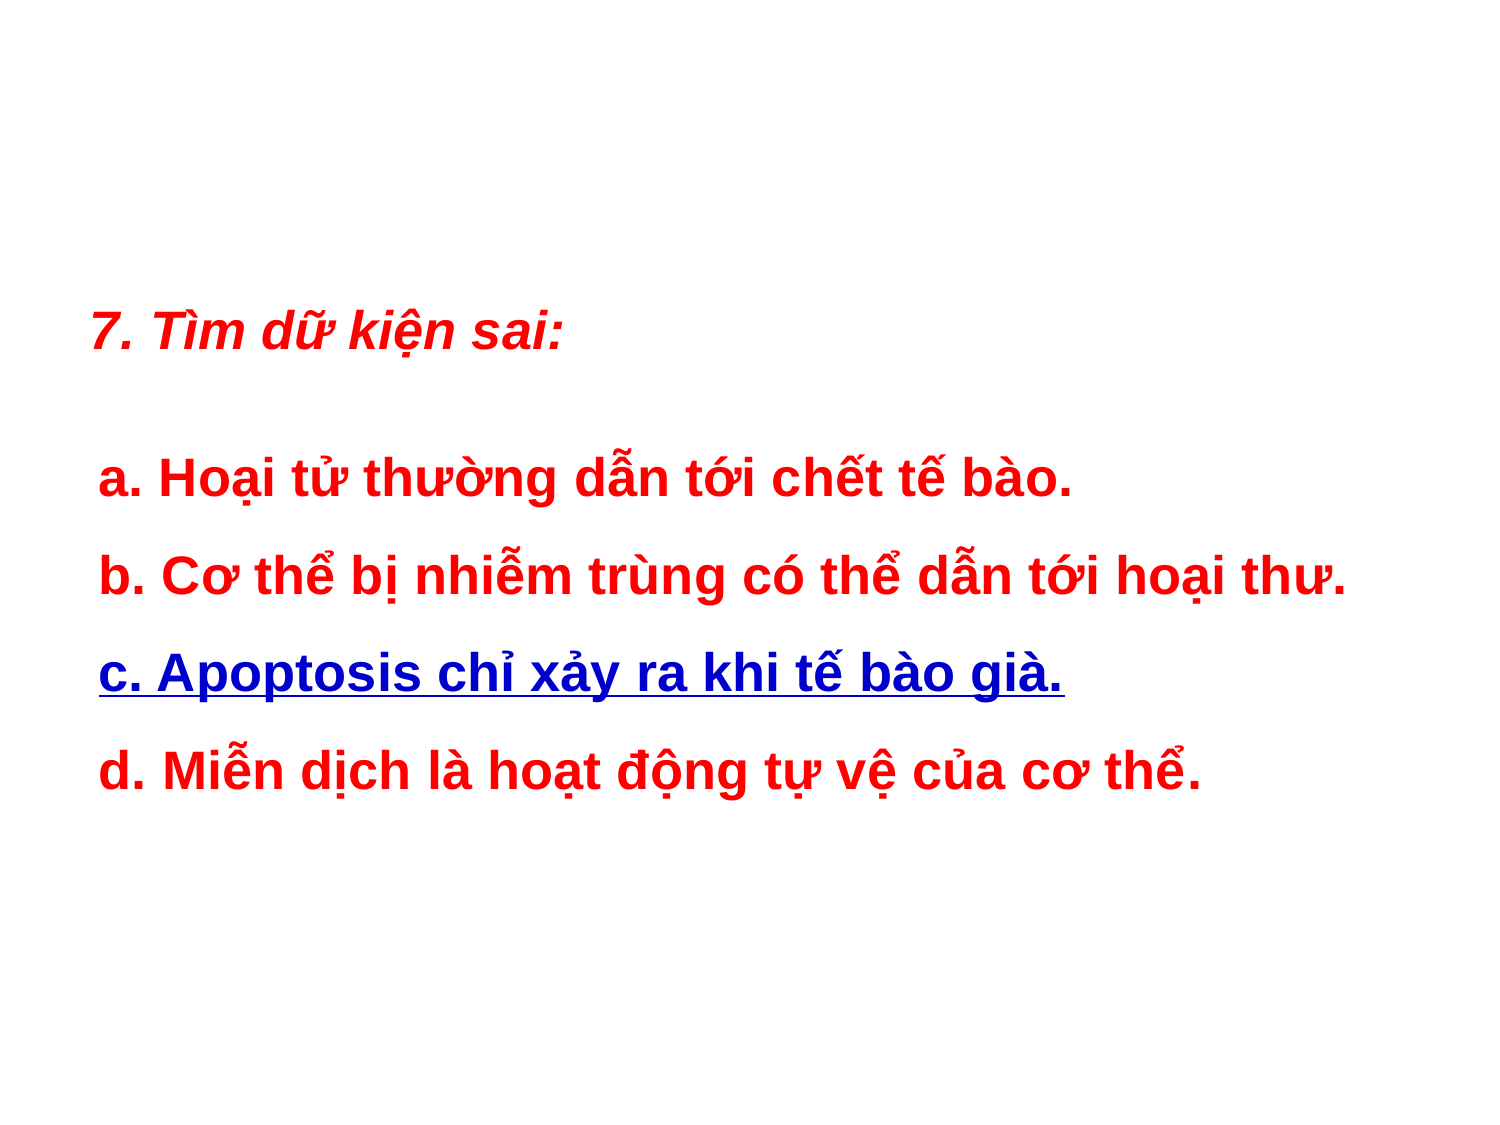

7. Tìm dữ kiện sai:
a. Hoại tử thường dẫn tới chết tế bào.
b. Cơ thể bị nhiễm trùng có thể dẫn tới hoại thư.
c. Apoptosis chỉ xảy ra khi tế bào già.
d. Miễn dịch là hoạt động tự vệ của cơ thể.